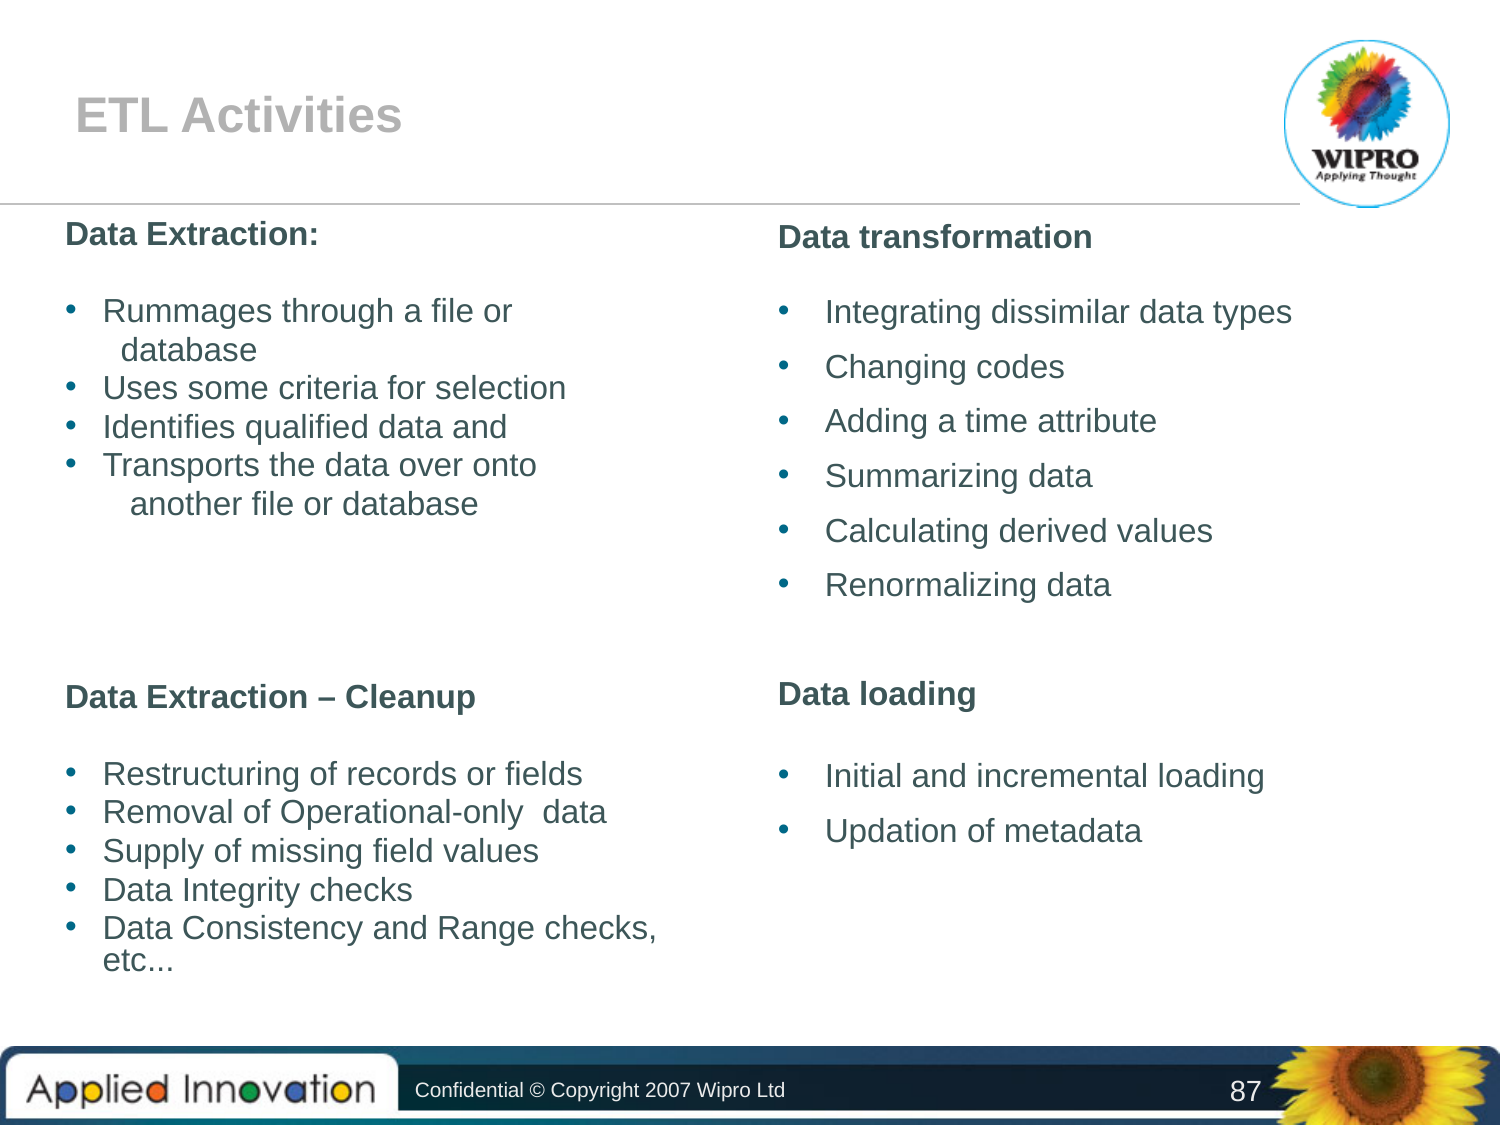

ETL Activities
Data transformation

 Integrating dissimilar data types
 Changing codes
 Adding a time attribute
 Summarizing data
 Calculating derived values
 Renormalizing data

Data loading

 Initial and incremental loading
 Updation of metadata

Data Extraction:

Rummages through a file or
      database
Uses some criteria for selection
Identifies qualified data and
Transports the data over onto
       another file or database

Data Extraction – Cleanup

Restructuring of records or fields
Removal of Operational-only  data
Supply of missing field values
Data Integrity checks
Data Consistency and Range checks, etc...

Confidential © Copyright 2007 Wipro Ltd